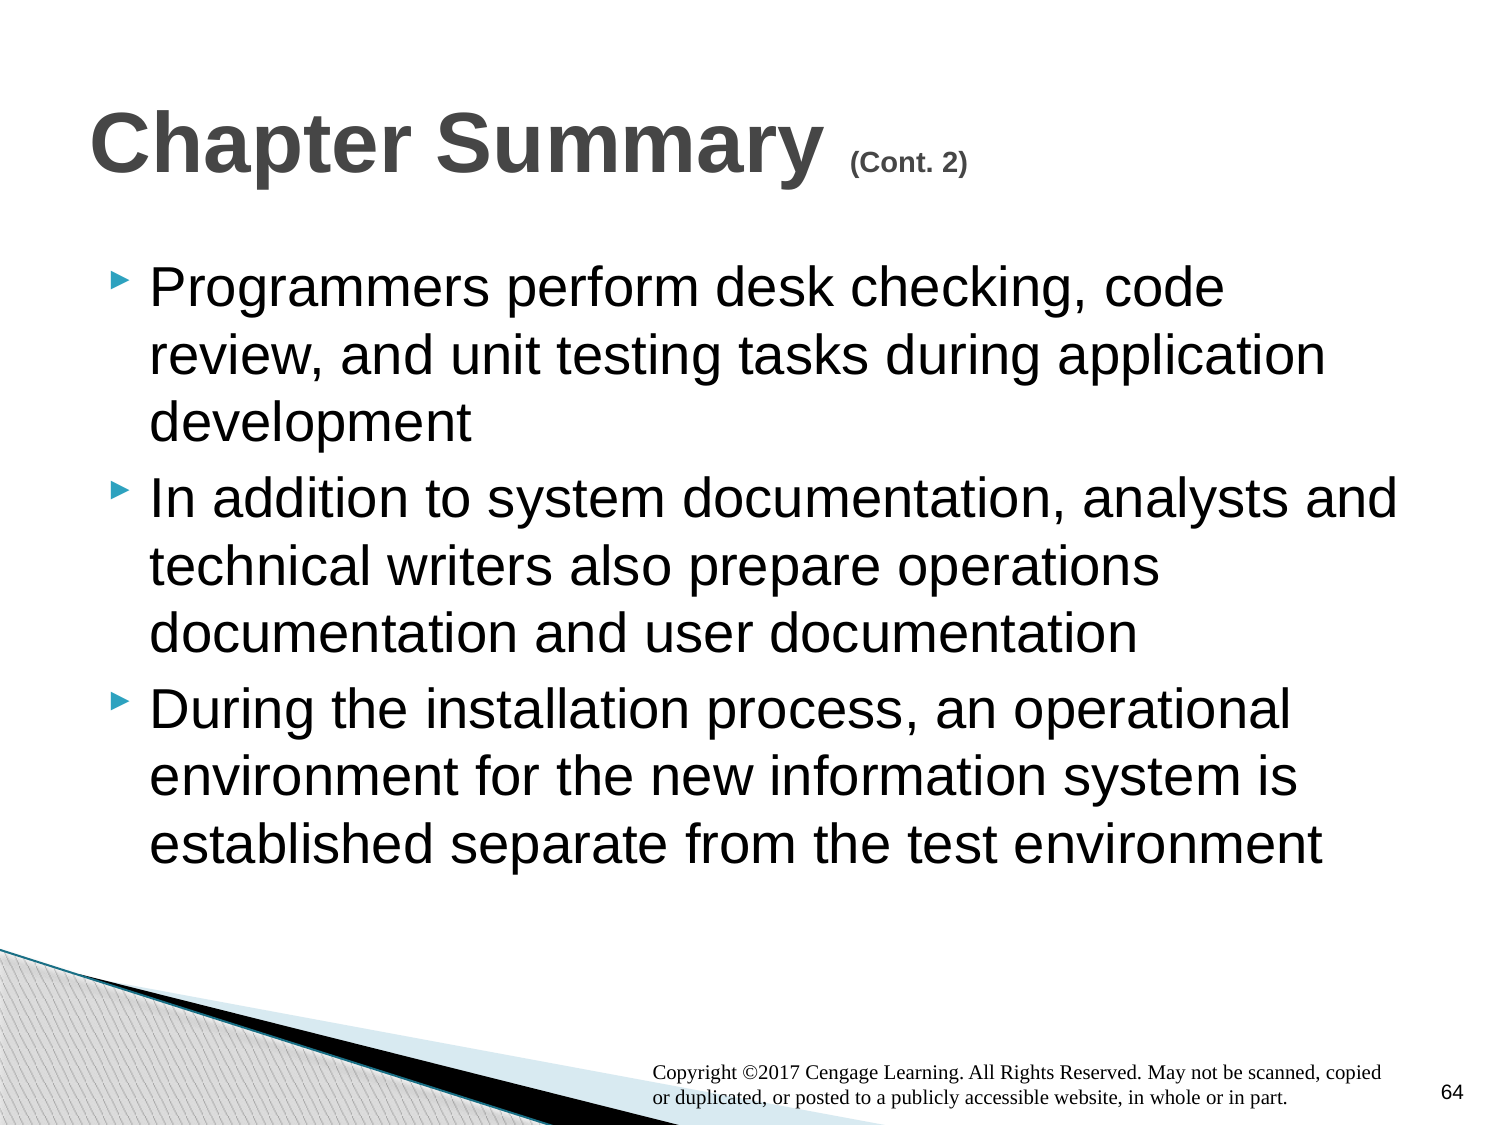

# Chapter Summary (Cont. 2)
Programmers perform desk checking, code review, and unit testing tasks during application development
In addition to system documentation, analysts and technical writers also prepare operations documentation and user documentation
During the installation process, an operational environment for the new information system is established separate from the test environment
64